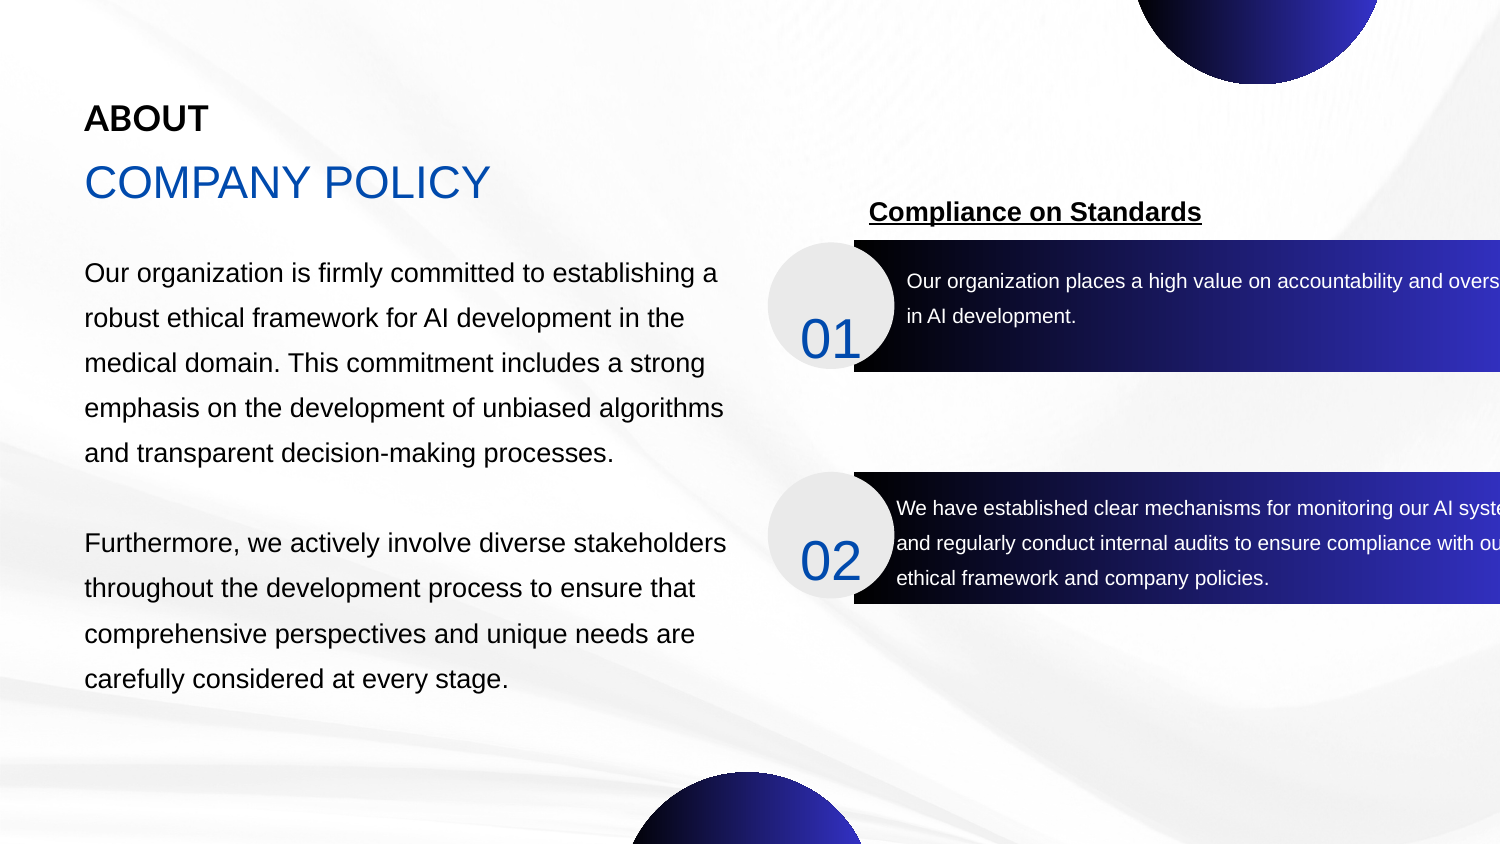

ABOUT
COMPANY POLICY
Compliance on Standards

Our organization is firmly committed to establishing a robust ethical framework for AI development in the medical domain. This commitment includes a strong emphasis on the development of unbiased algorithms and transparent decision-making processes.

Furthermore, we actively involve diverse stakeholders throughout the development process to ensure that comprehensive perspectives and unique needs are carefully considered at every stage.
Our organization places a high value on accountability and oversight in AI development.
01

We have established clear mechanisms for monitoring our AI systems and regularly conduct internal audits to ensure compliance with our ethical framework and company policies.
02